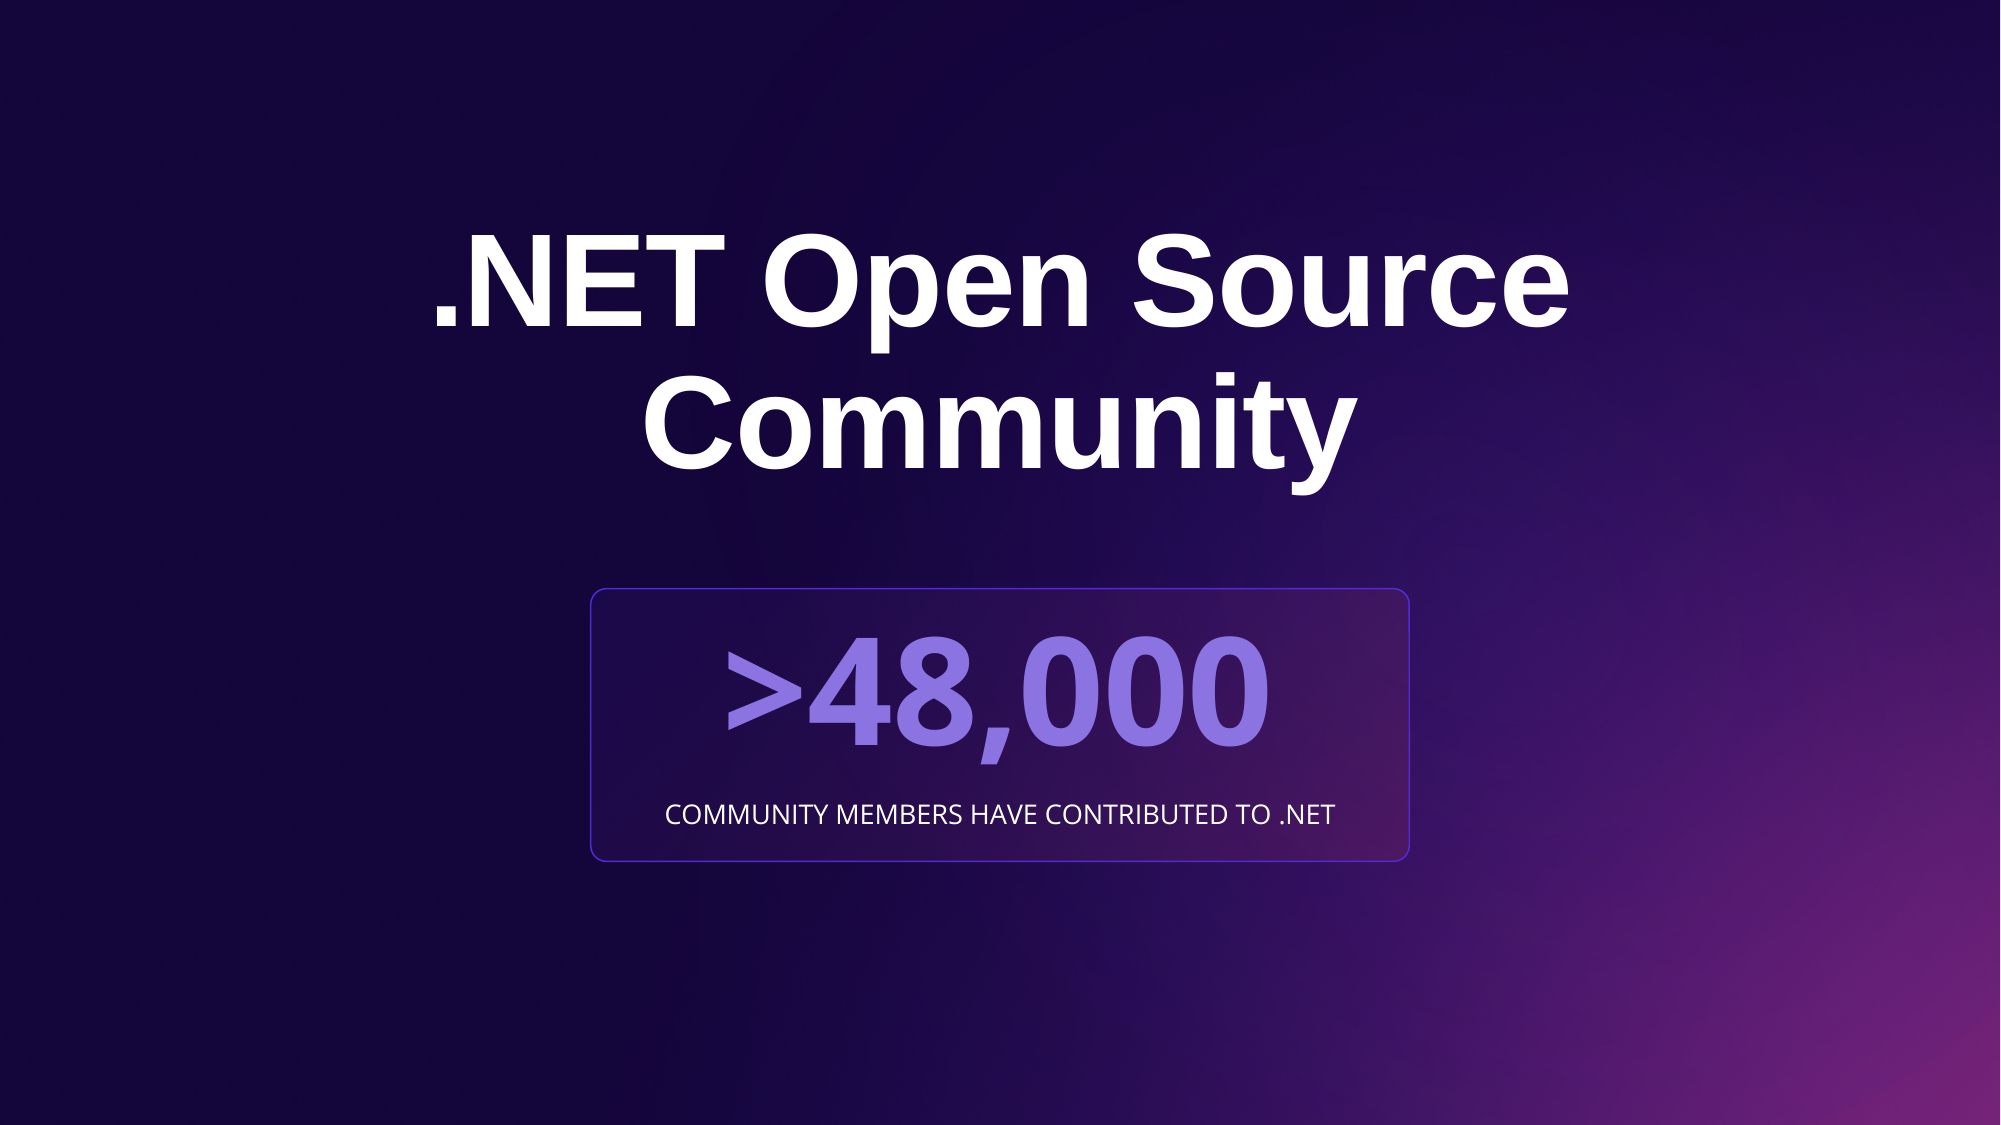

.NET Open Source Community

>48,000
COMMUNITY MEMBERS HAVE CONTRIBUTED TO .NET